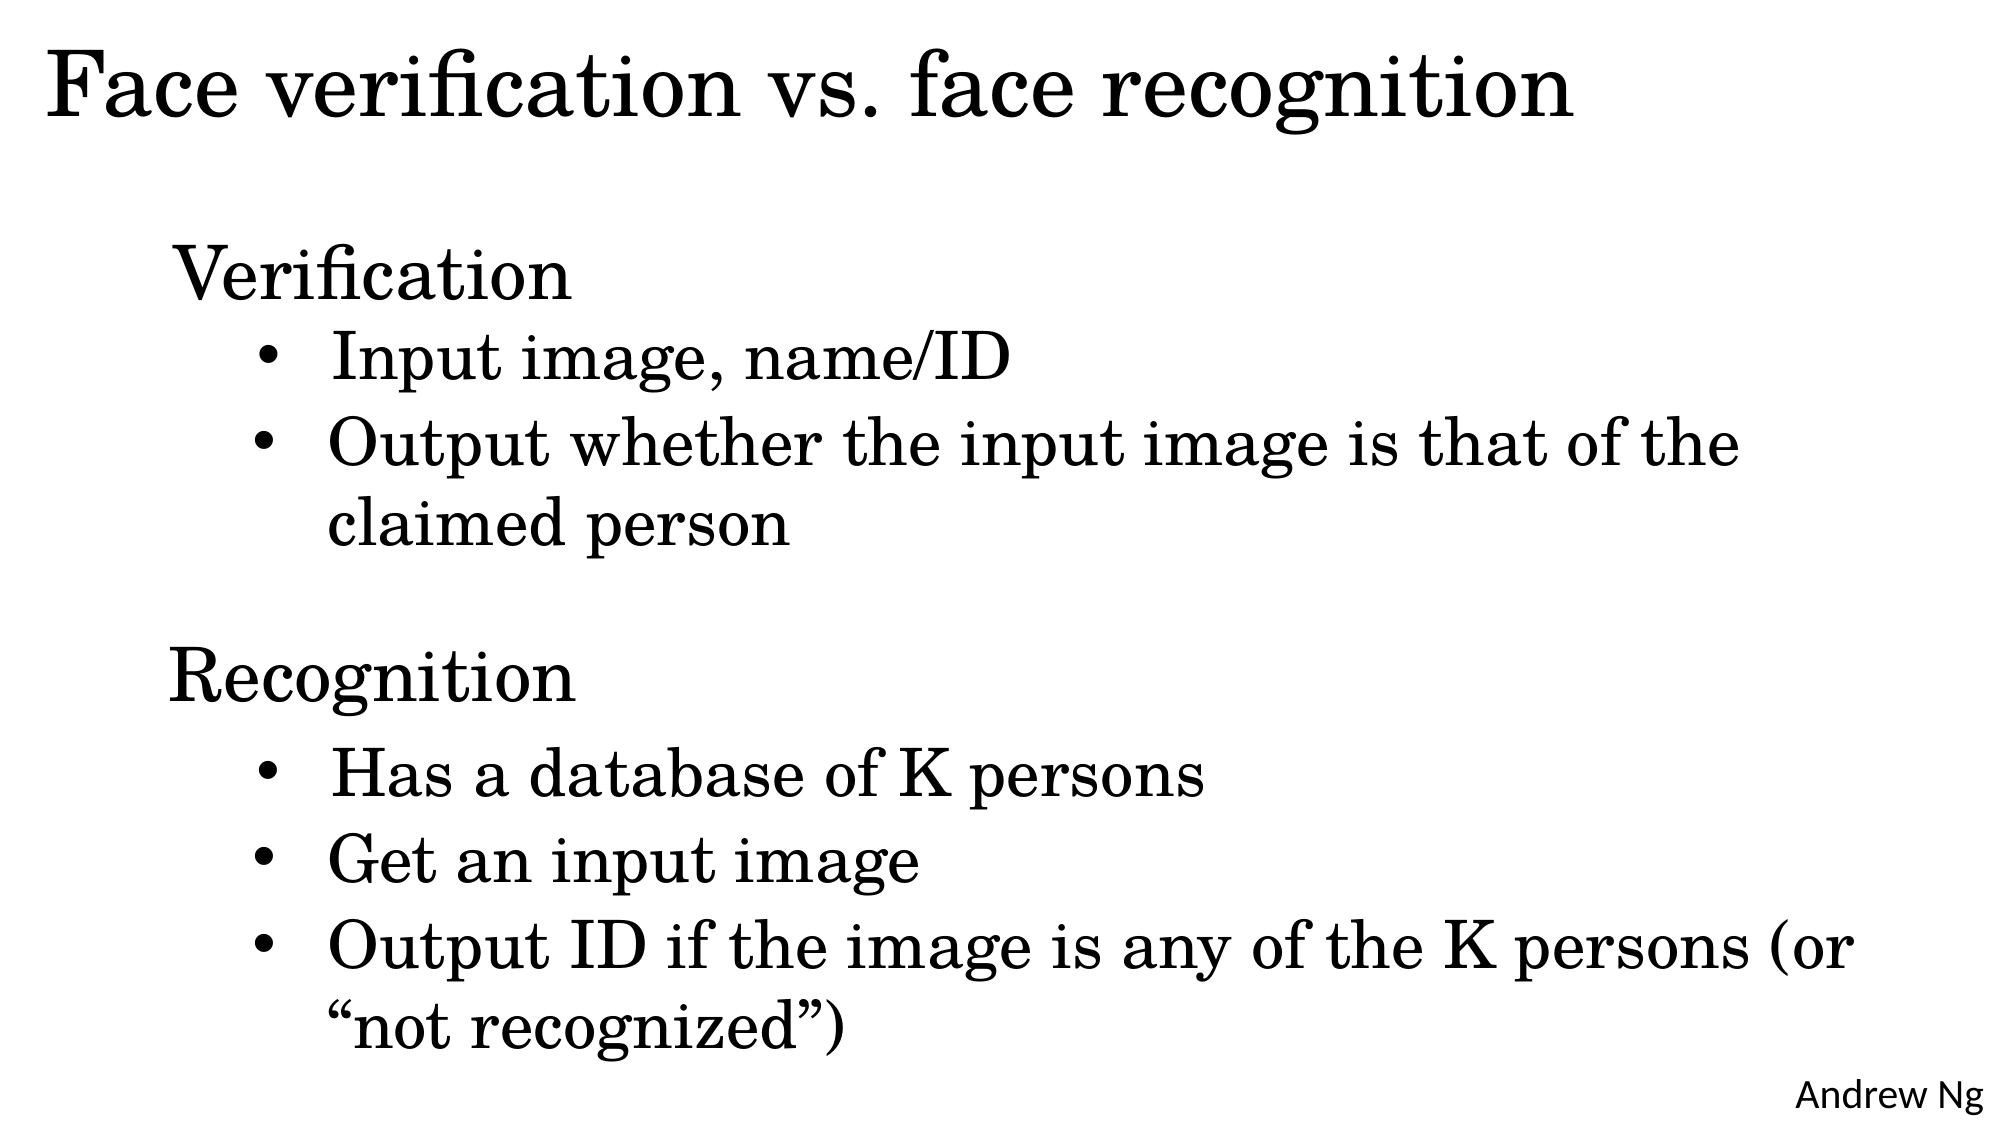

# Face verification vs. face recognition
Verification
Input image, name/ID
Output whether the input image is that of the claimed person
Recognition
Has a database of K persons
Get an input image
Output ID if the image is any of the K persons (or “not recognized”)